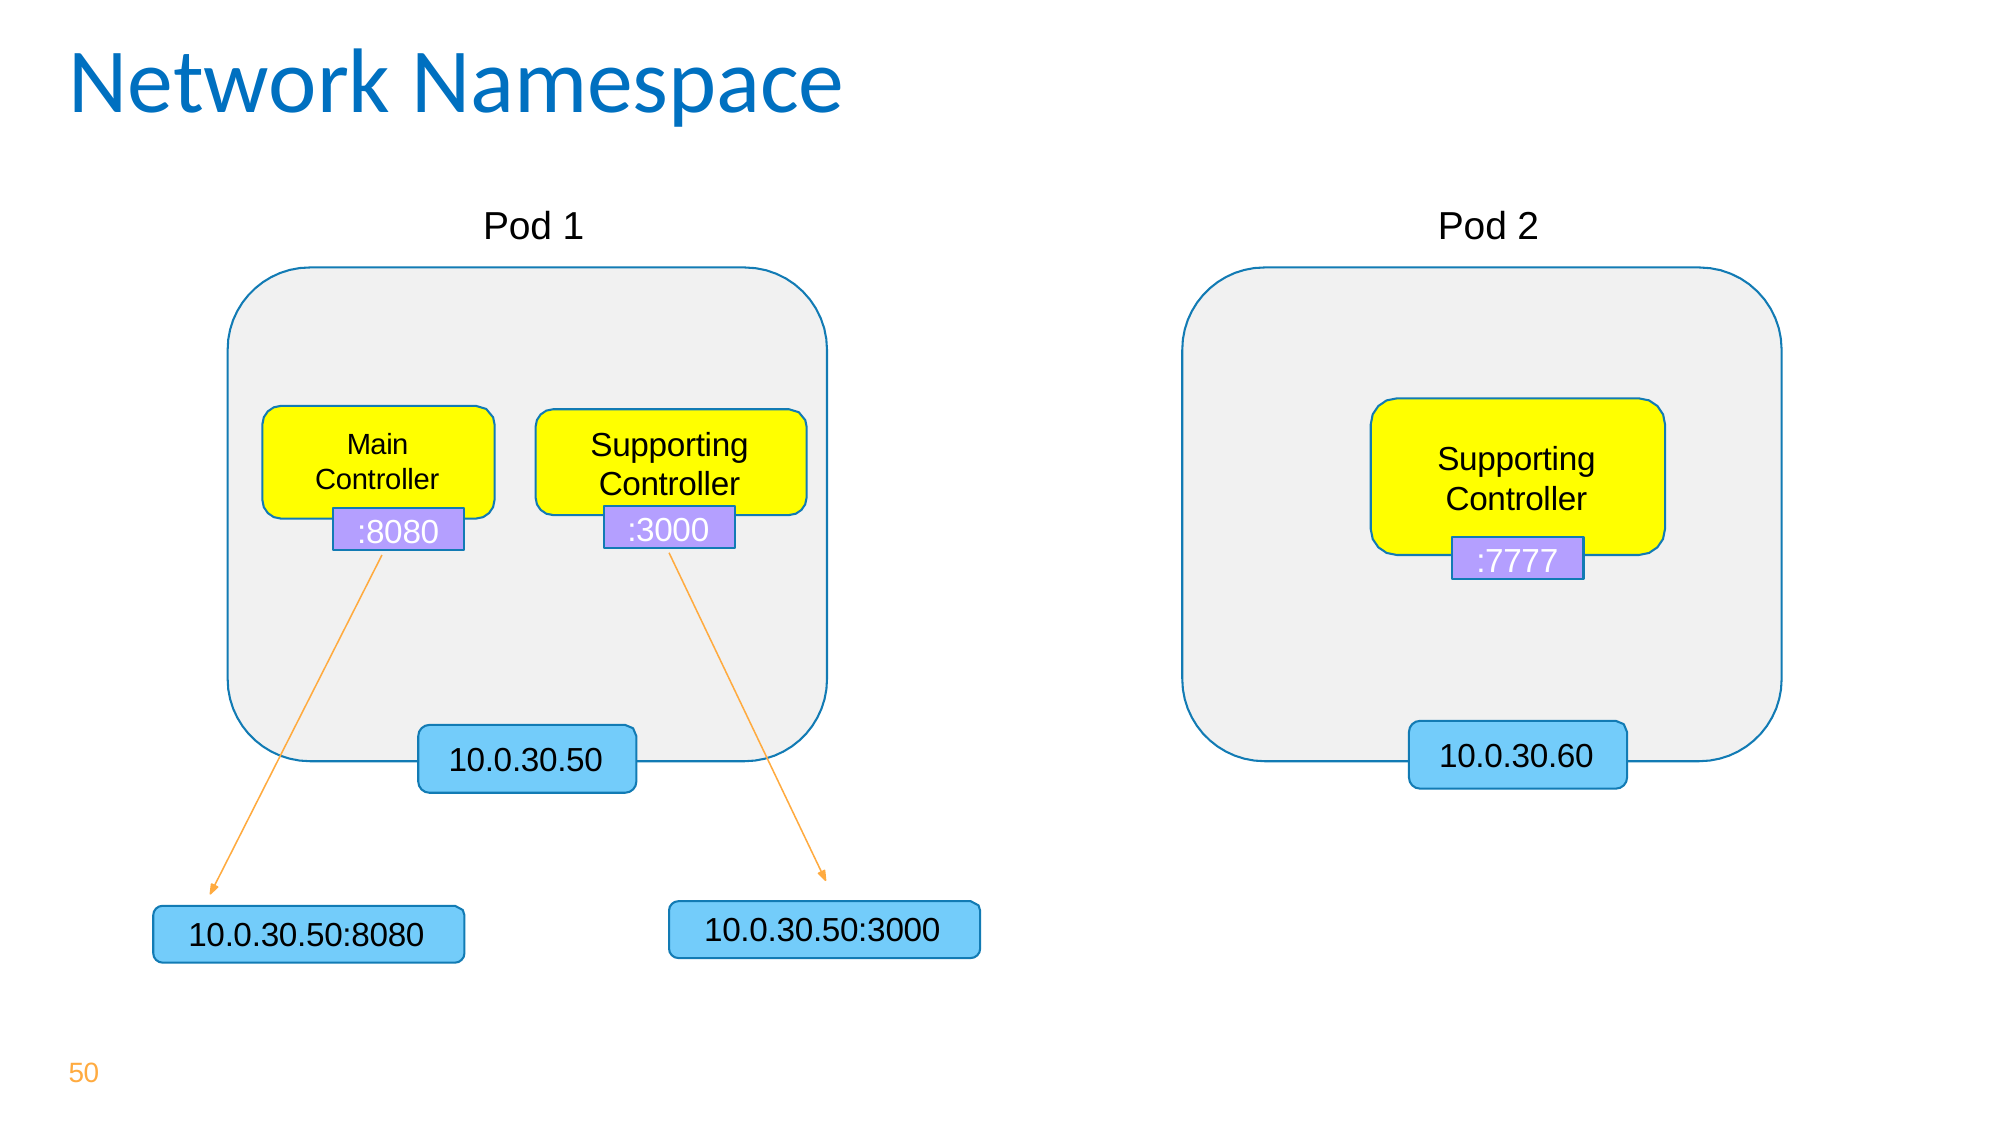

# Network Namespace
Pod 1
Pod 2

Supporting Controller
Main Controller
Supporting Controller
:3000
:8080
:7777

10.0.30.60
10.0.30.50

10.0.30.50:3000
10.0.30.50:8080
50